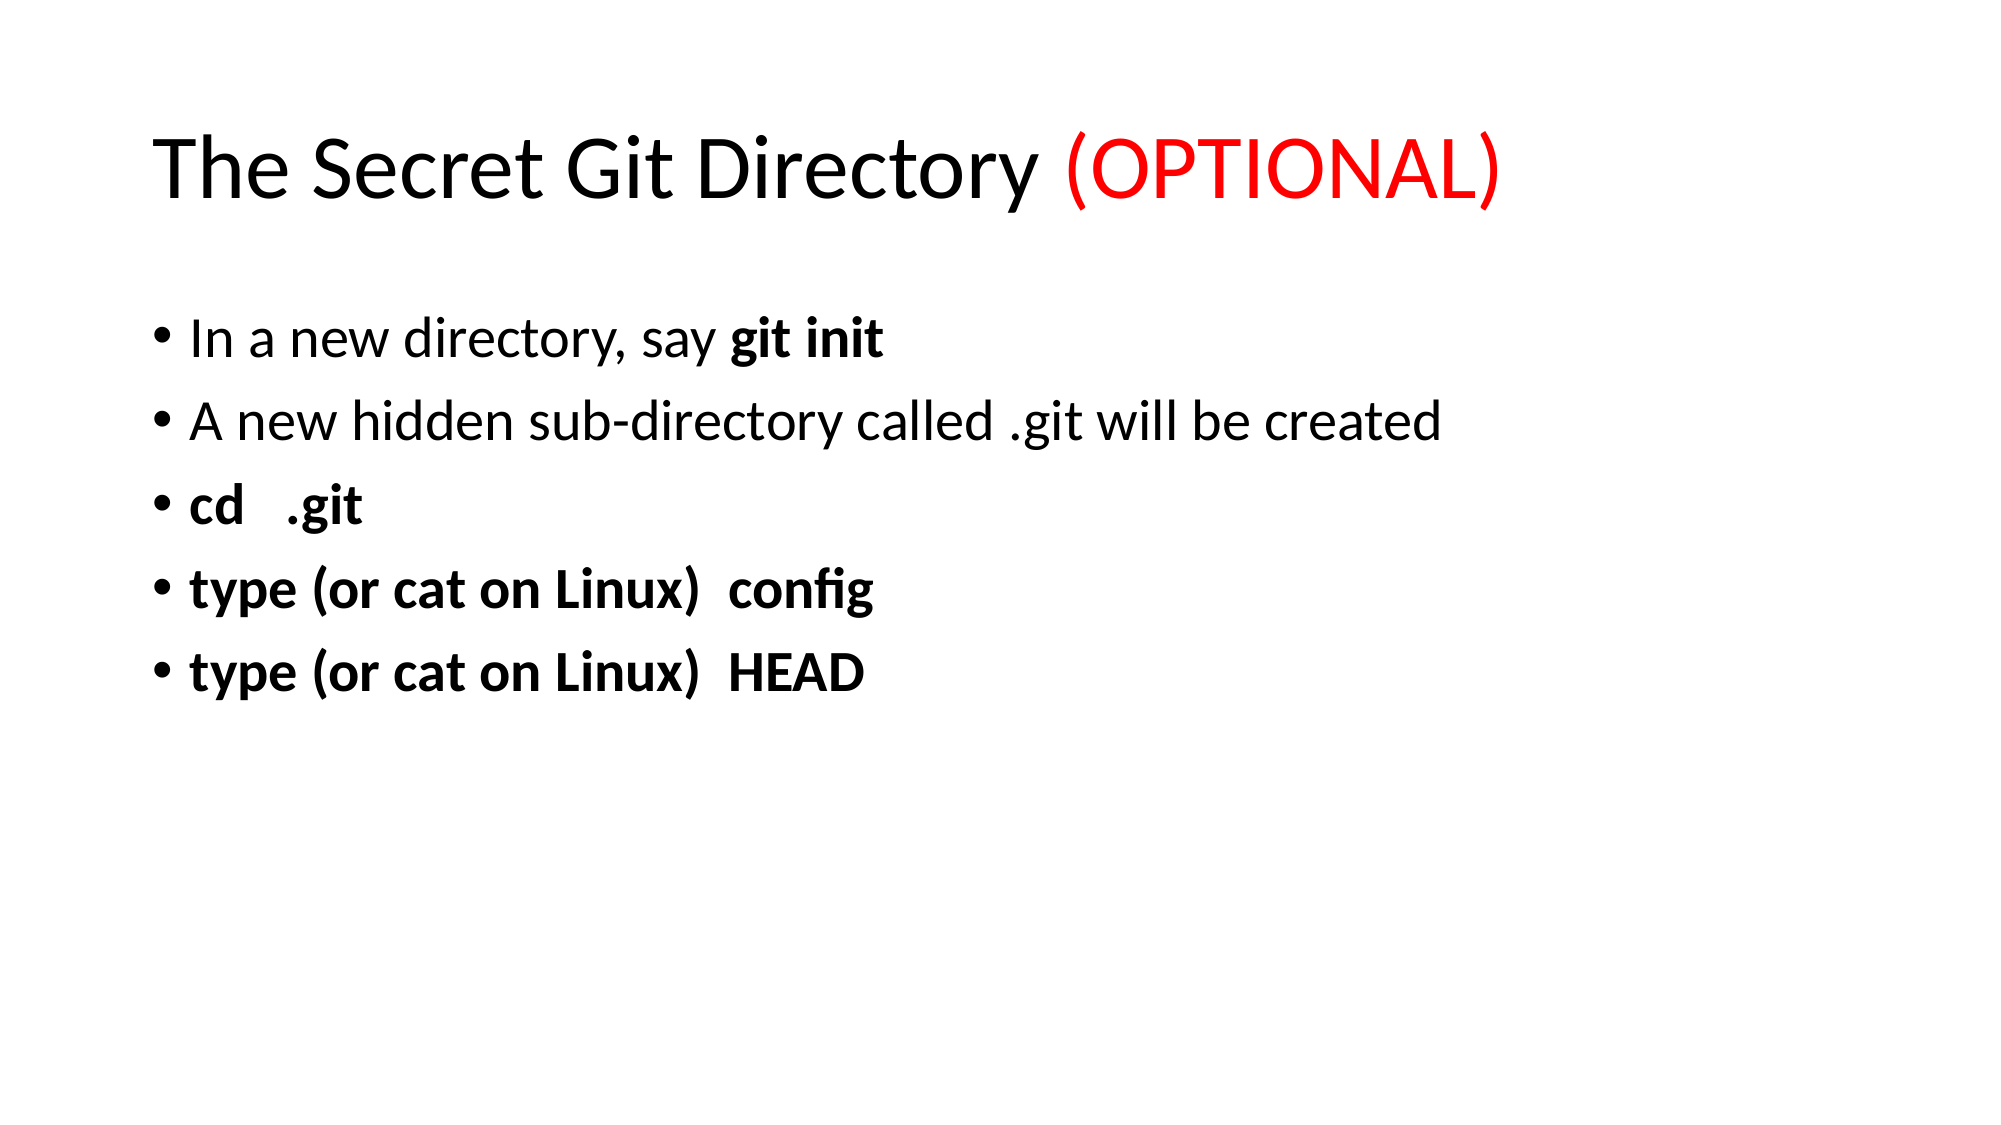

# The Secret Git Directory (OPTIONAL)
In a new directory, say git init
A new hidden sub-directory called .git will be created
cd   .git
type (or cat on Linux)  config
type (or cat on Linux)  HEAD